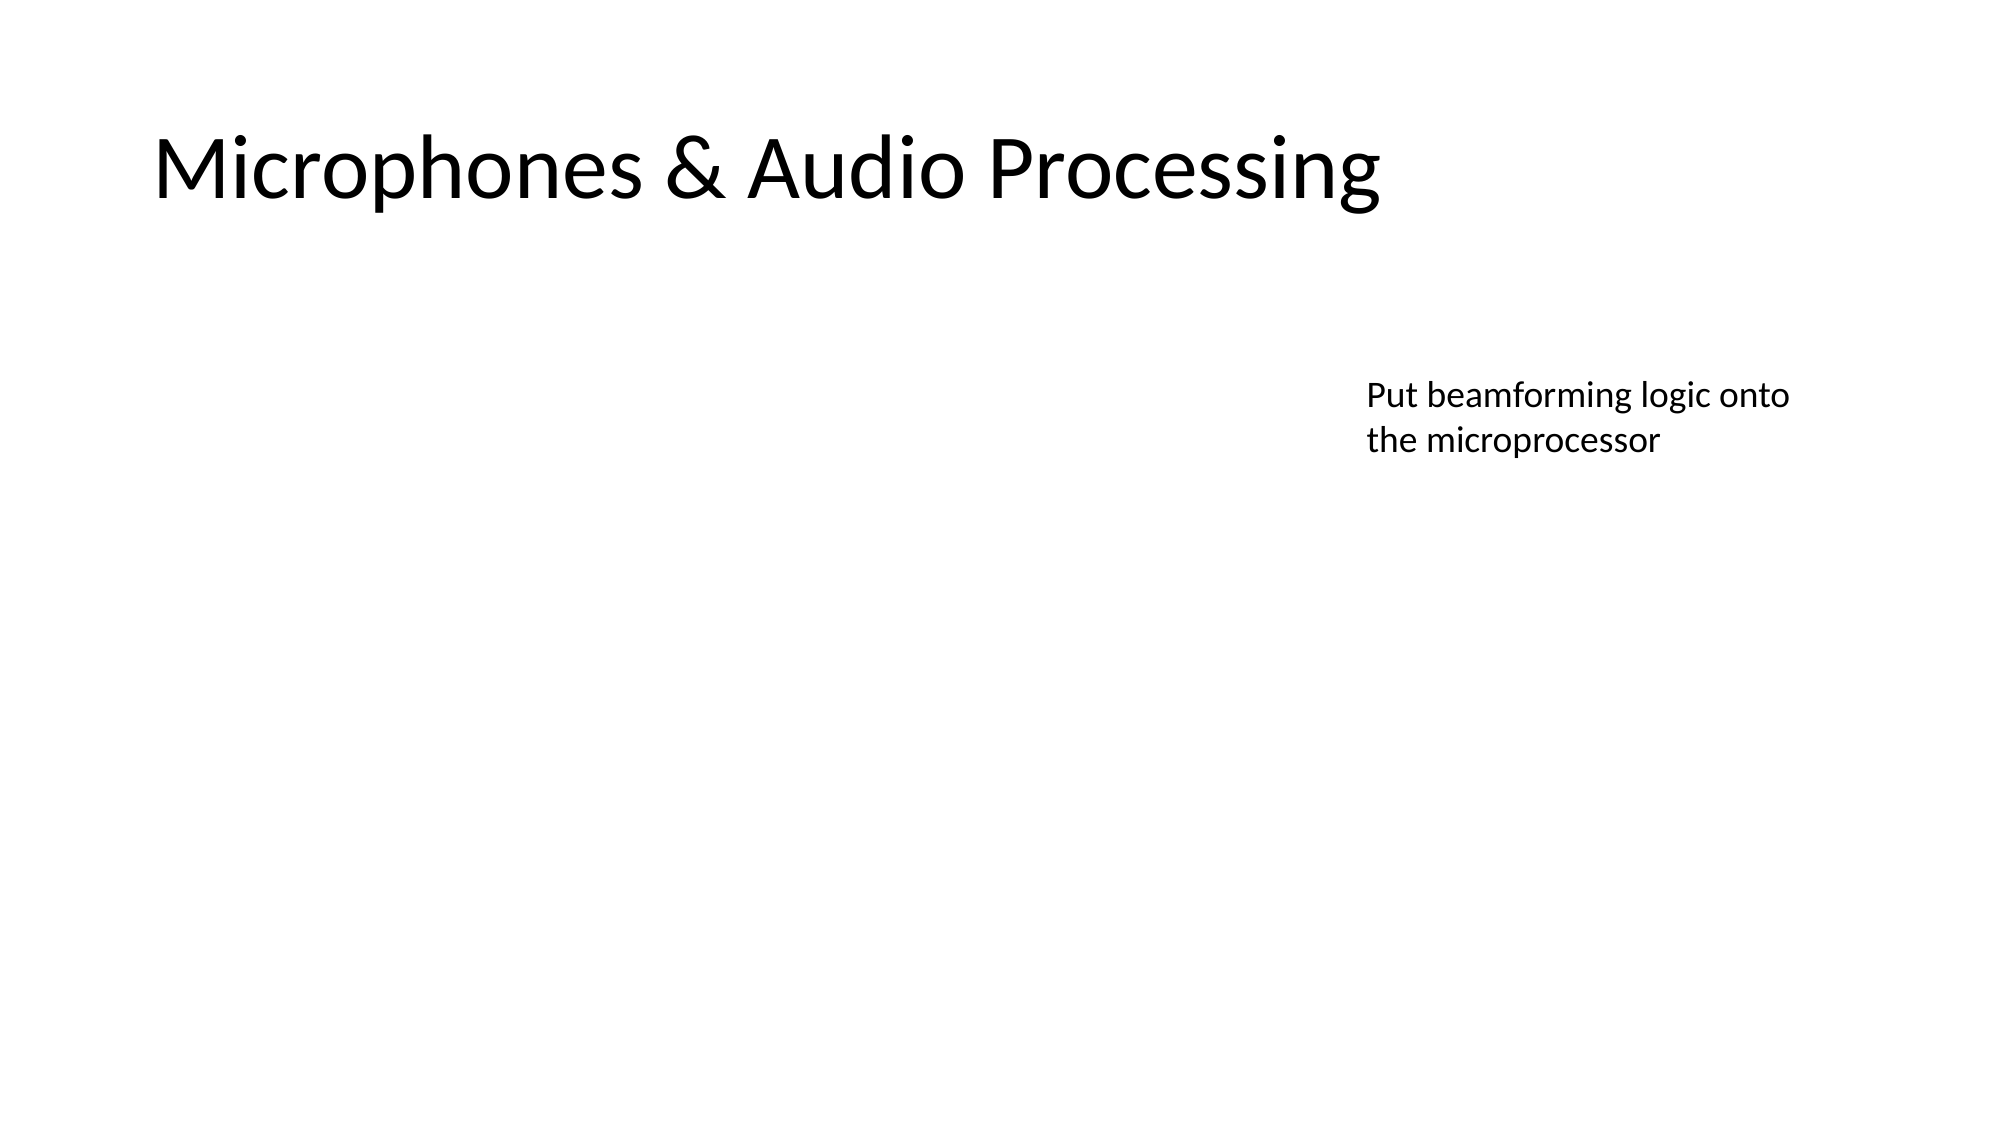

# Microphones & Audio Processing
Put beamforming logic onto the microprocessor